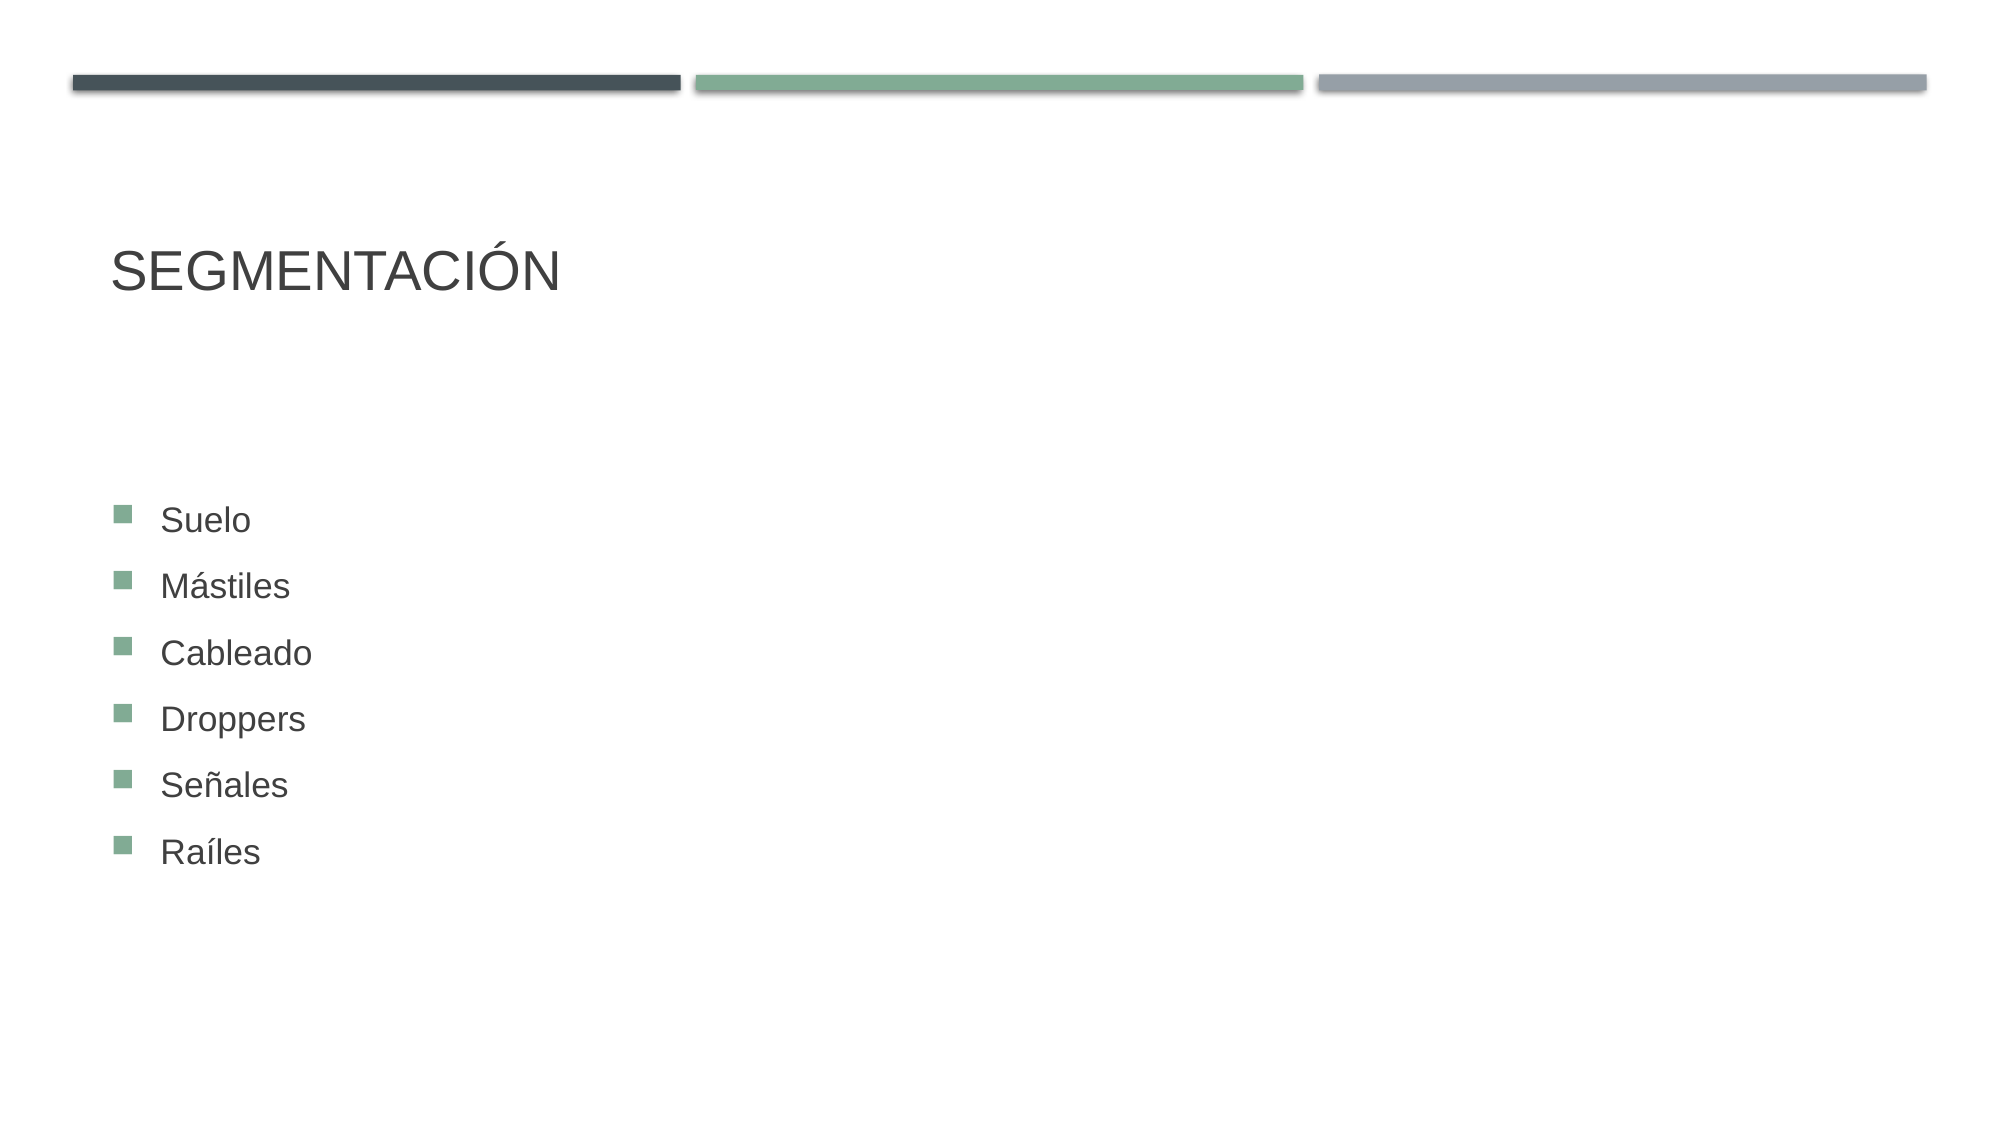

# Segmentación
Suelo
Mástiles
Cableado
Droppers
Señales
Raíles